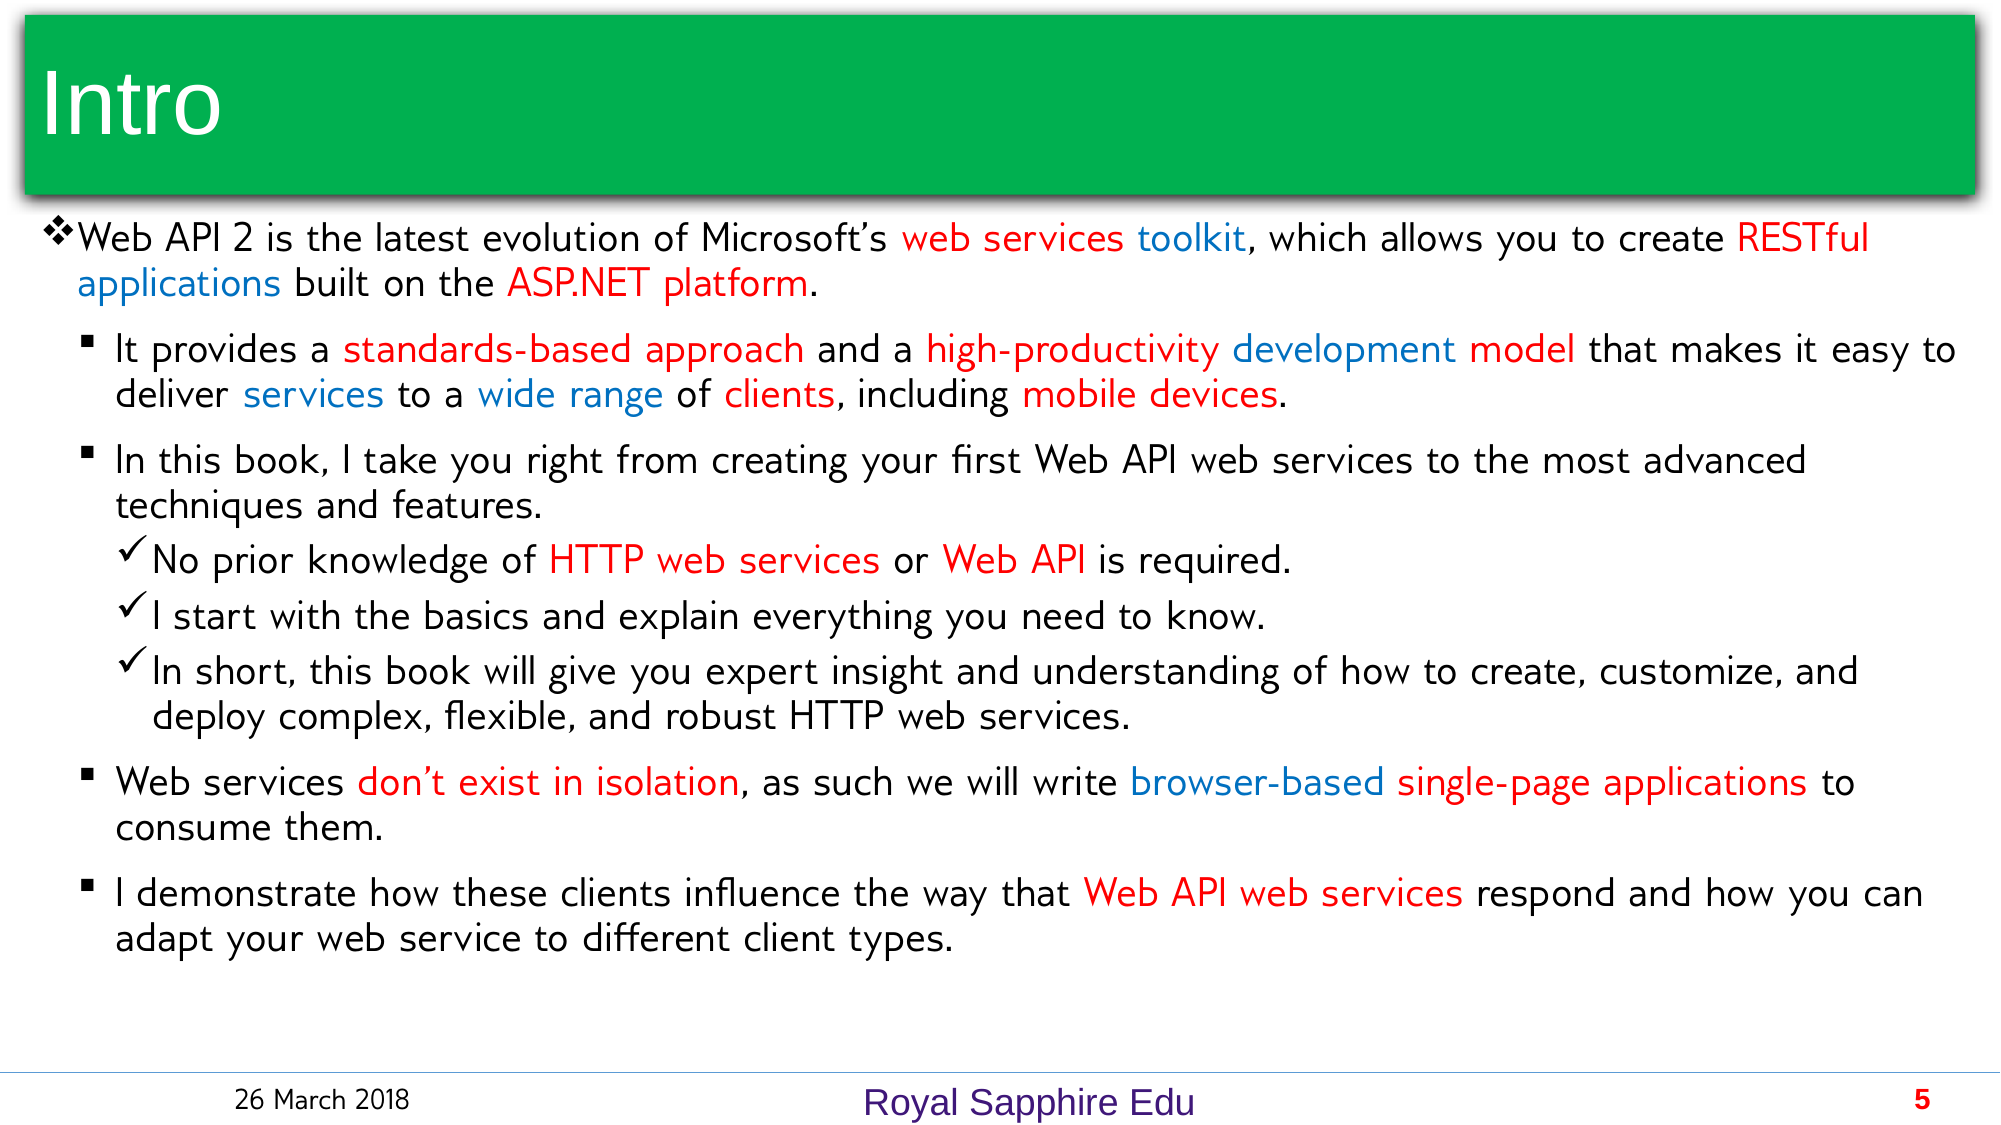

# Intro
Web API 2 is the latest evolution of Microsoft’s web services toolkit, which allows you to create RESTful applications built on the ASP.NET platform.
It provides a standards-based approach and a high-productivity development model that makes it easy to deliver services to a wide range of clients, including mobile devices.
In this book, I take you right from creating your first Web API web services to the most advanced techniques and features.
No prior knowledge of HTTP web services or Web API is required.
I start with the basics and explain everything you need to know.
In short, this book will give you expert insight and understanding of how to create, customize, and deploy complex, flexible, and robust HTTP web services.
Web services don’t exist in isolation, as such we will write browser-based single-page applications to consume them.
I demonstrate how these clients influence the way that Web API web services respond and how you can adapt your web service to different client types.
26 March 2018
5